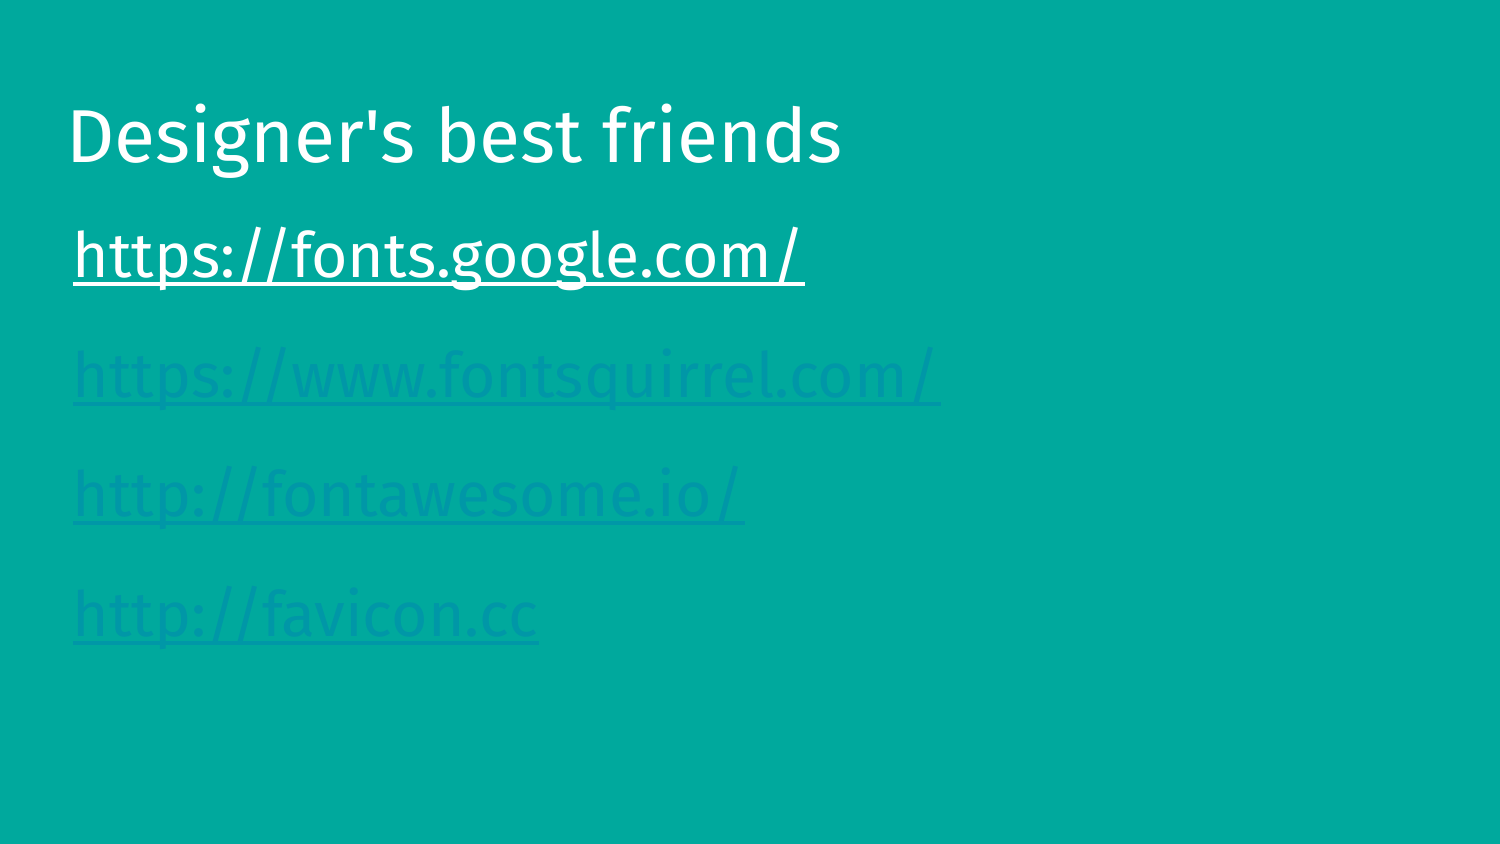

# Designer's best friends
https://fonts.google.com/
https://www.fontsquirrel.com/
http://fontawesome.io/
http://favicon.cc